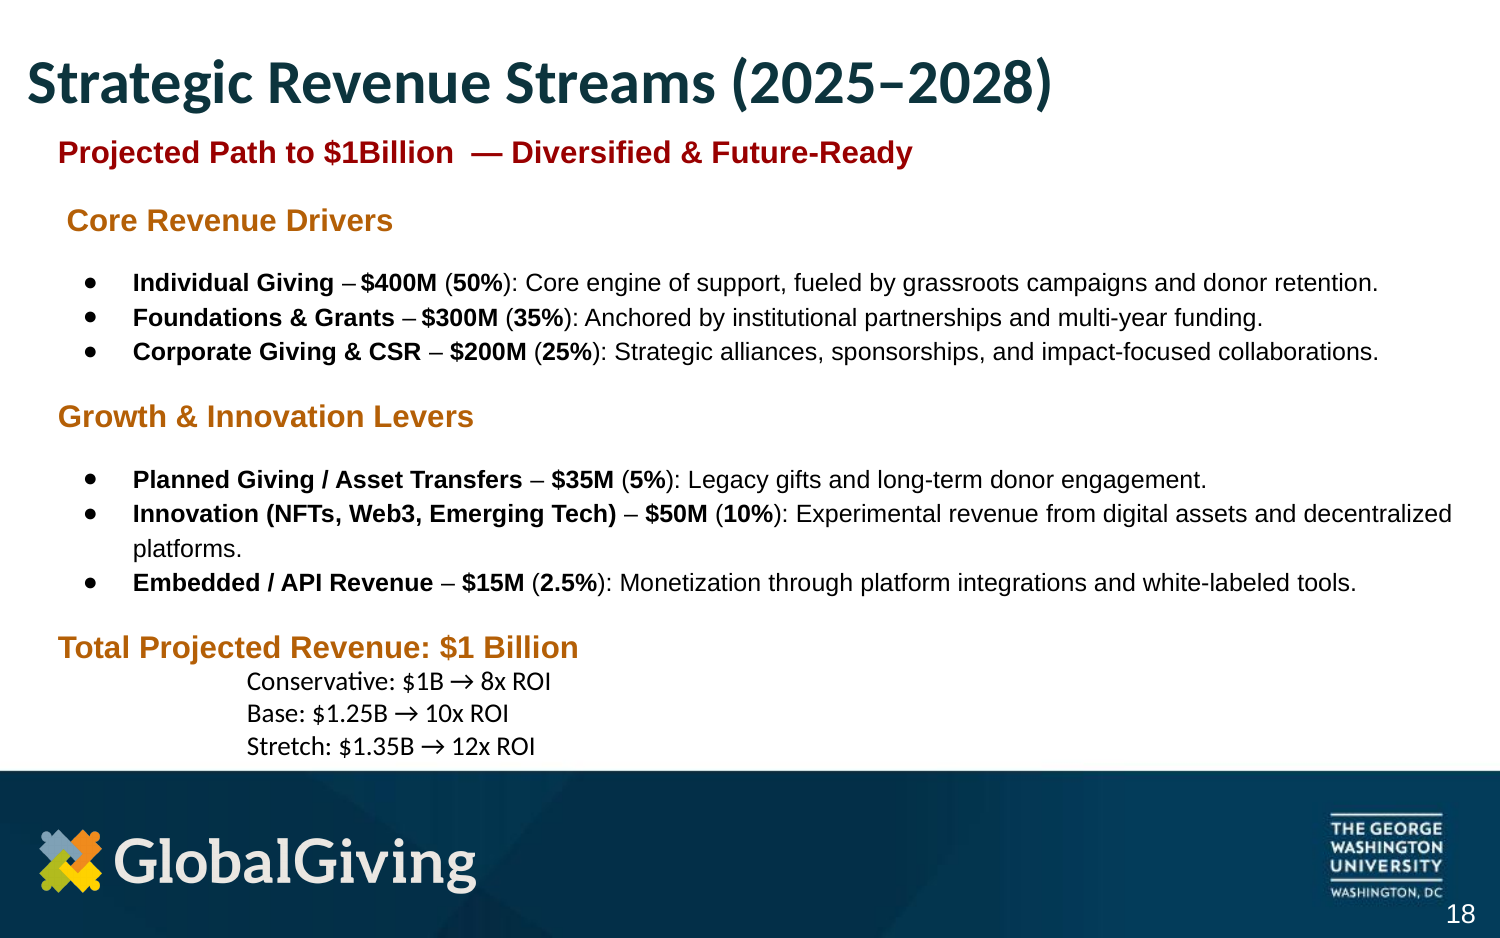

# Strategic Revenue Streams (2025–2028)
Projected Path to $1Billion  — Diversified & Future-Ready
 Core Revenue Drivers
Individual Giving – $400M (50%): Core engine of support, fueled by grassroots campaigns and donor retention.
Foundations & Grants – $300M (35%): Anchored by institutional partnerships and multi-year funding.
Corporate Giving & CSR – $200M (25%): Strategic alliances, sponsorships, and impact-focused collaborations.
Growth & Innovation Levers
Planned Giving / Asset Transfers – $35M (5%): Legacy gifts and long-term donor engagement.
Innovation (NFTs, Web3, Emerging Tech) – $50M (10%): Experimental revenue from digital assets and decentralized platforms.
Embedded / API Revenue – $15M (2.5%): Monetization through platform integrations and white-labeled tools.
Total Projected Revenue: $1 Billion
Conservative: $1B → 8x ROI
Base: $1.25B → 10x ROI
Stretch: $1.35B → 12x ROI
18